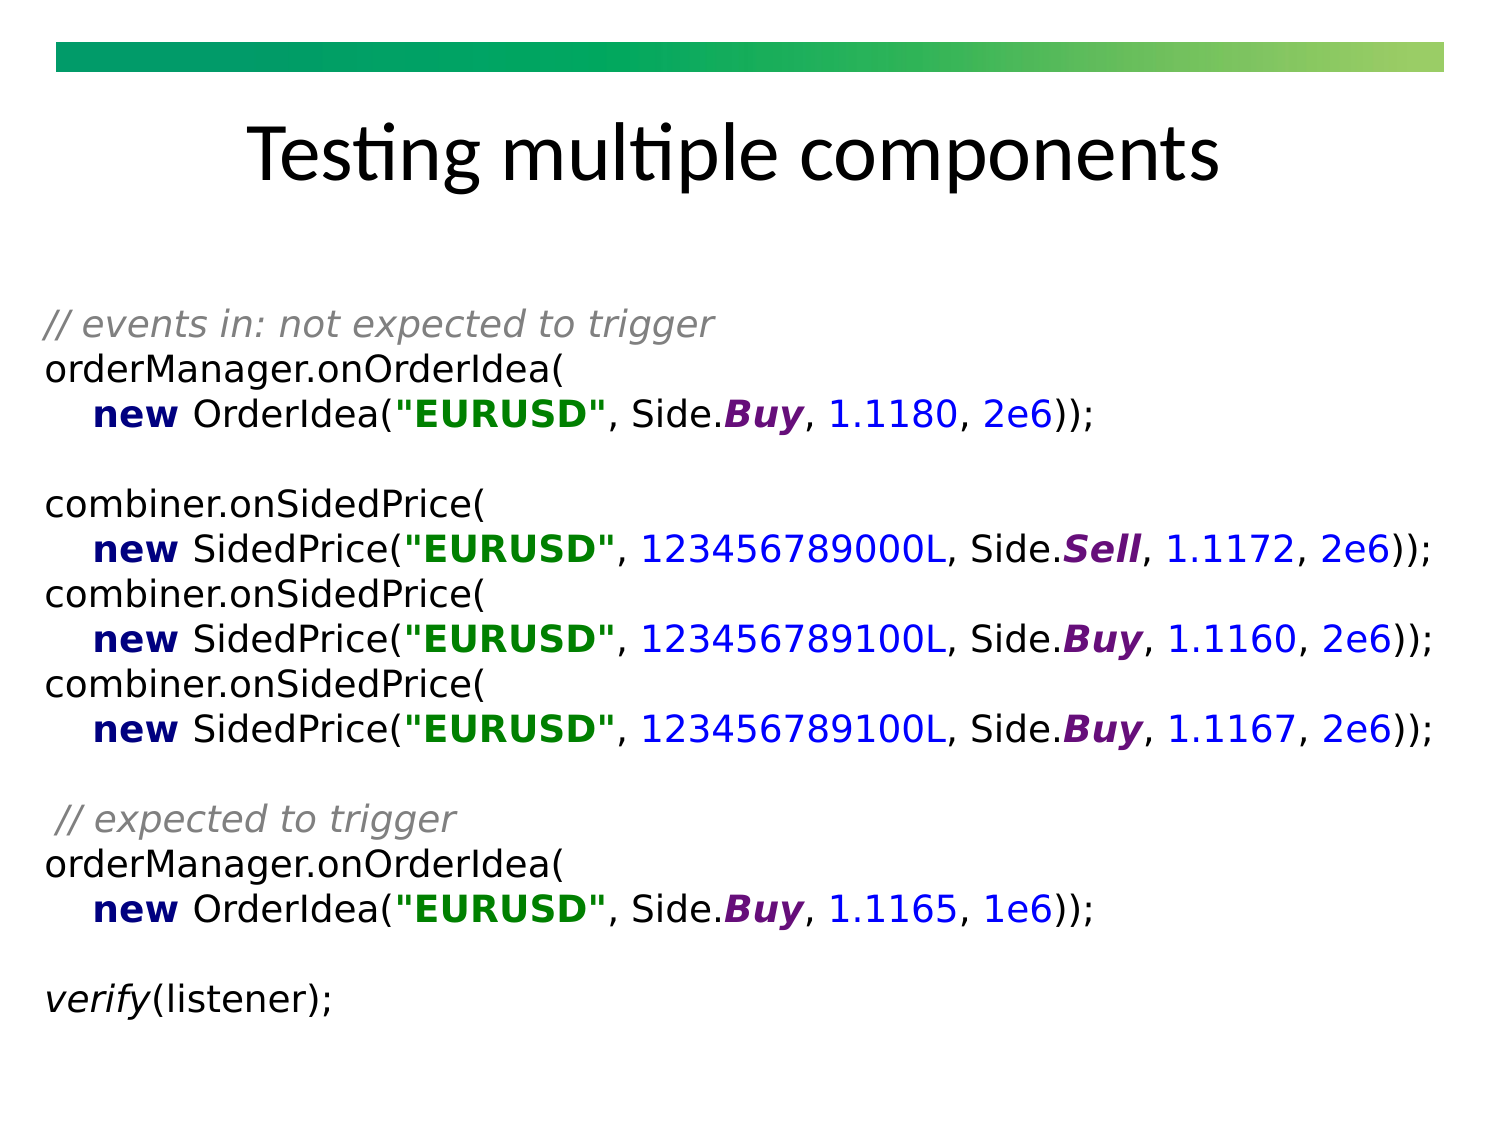

Testing multiple components
// events in: not expected to trigger
orderManager.onOrderIdea(
    new OrderIdea("EURUSD", Side.Buy, 1.1180, 2e6));
combiner.onSidedPrice(
    new SidedPrice("EURUSD", 123456789000L, Side.Sell, 1.1172, 2e6));
combiner.onSidedPrice(
    new SidedPrice("EURUSD", 123456789100L, Side.Buy, 1.1160, 2e6));
combiner.onSidedPrice(
    new SidedPrice("EURUSD", 123456789100L, Side.Buy, 1.1167, 2e6));
 // expected to trigger
orderManager.onOrderIdea(
    new OrderIdea("EURUSD", Side.Buy, 1.1165, 1e6));
verify(listener);